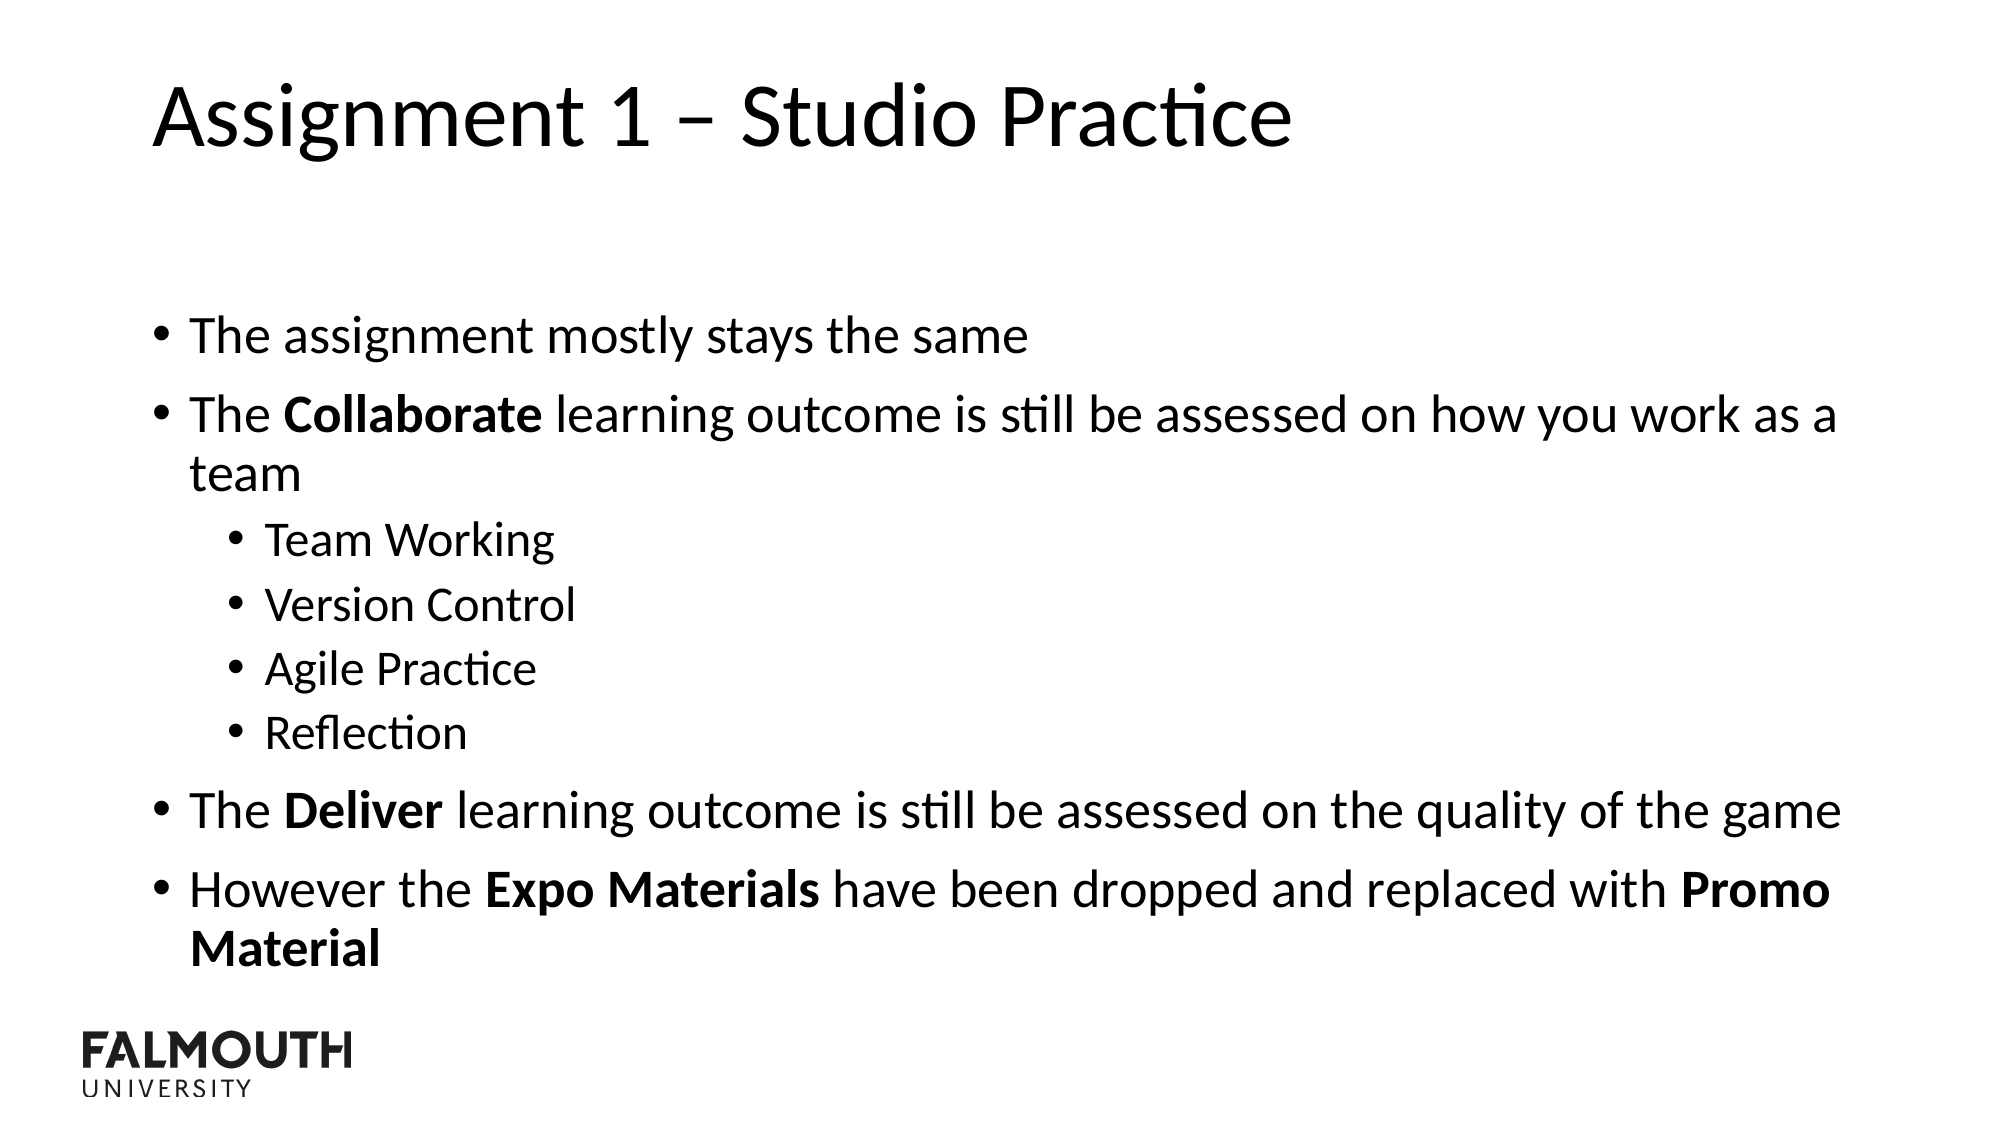

Assignment 1 – Studio Practice
The assignment mostly stays the same
The Collaborate learning outcome is still be assessed on how you work as a team
Team Working
Version Control
Agile Practice
Reflection
The Deliver learning outcome is still be assessed on the quality of the game
However the Expo Materials have been dropped and replaced with Promo Material